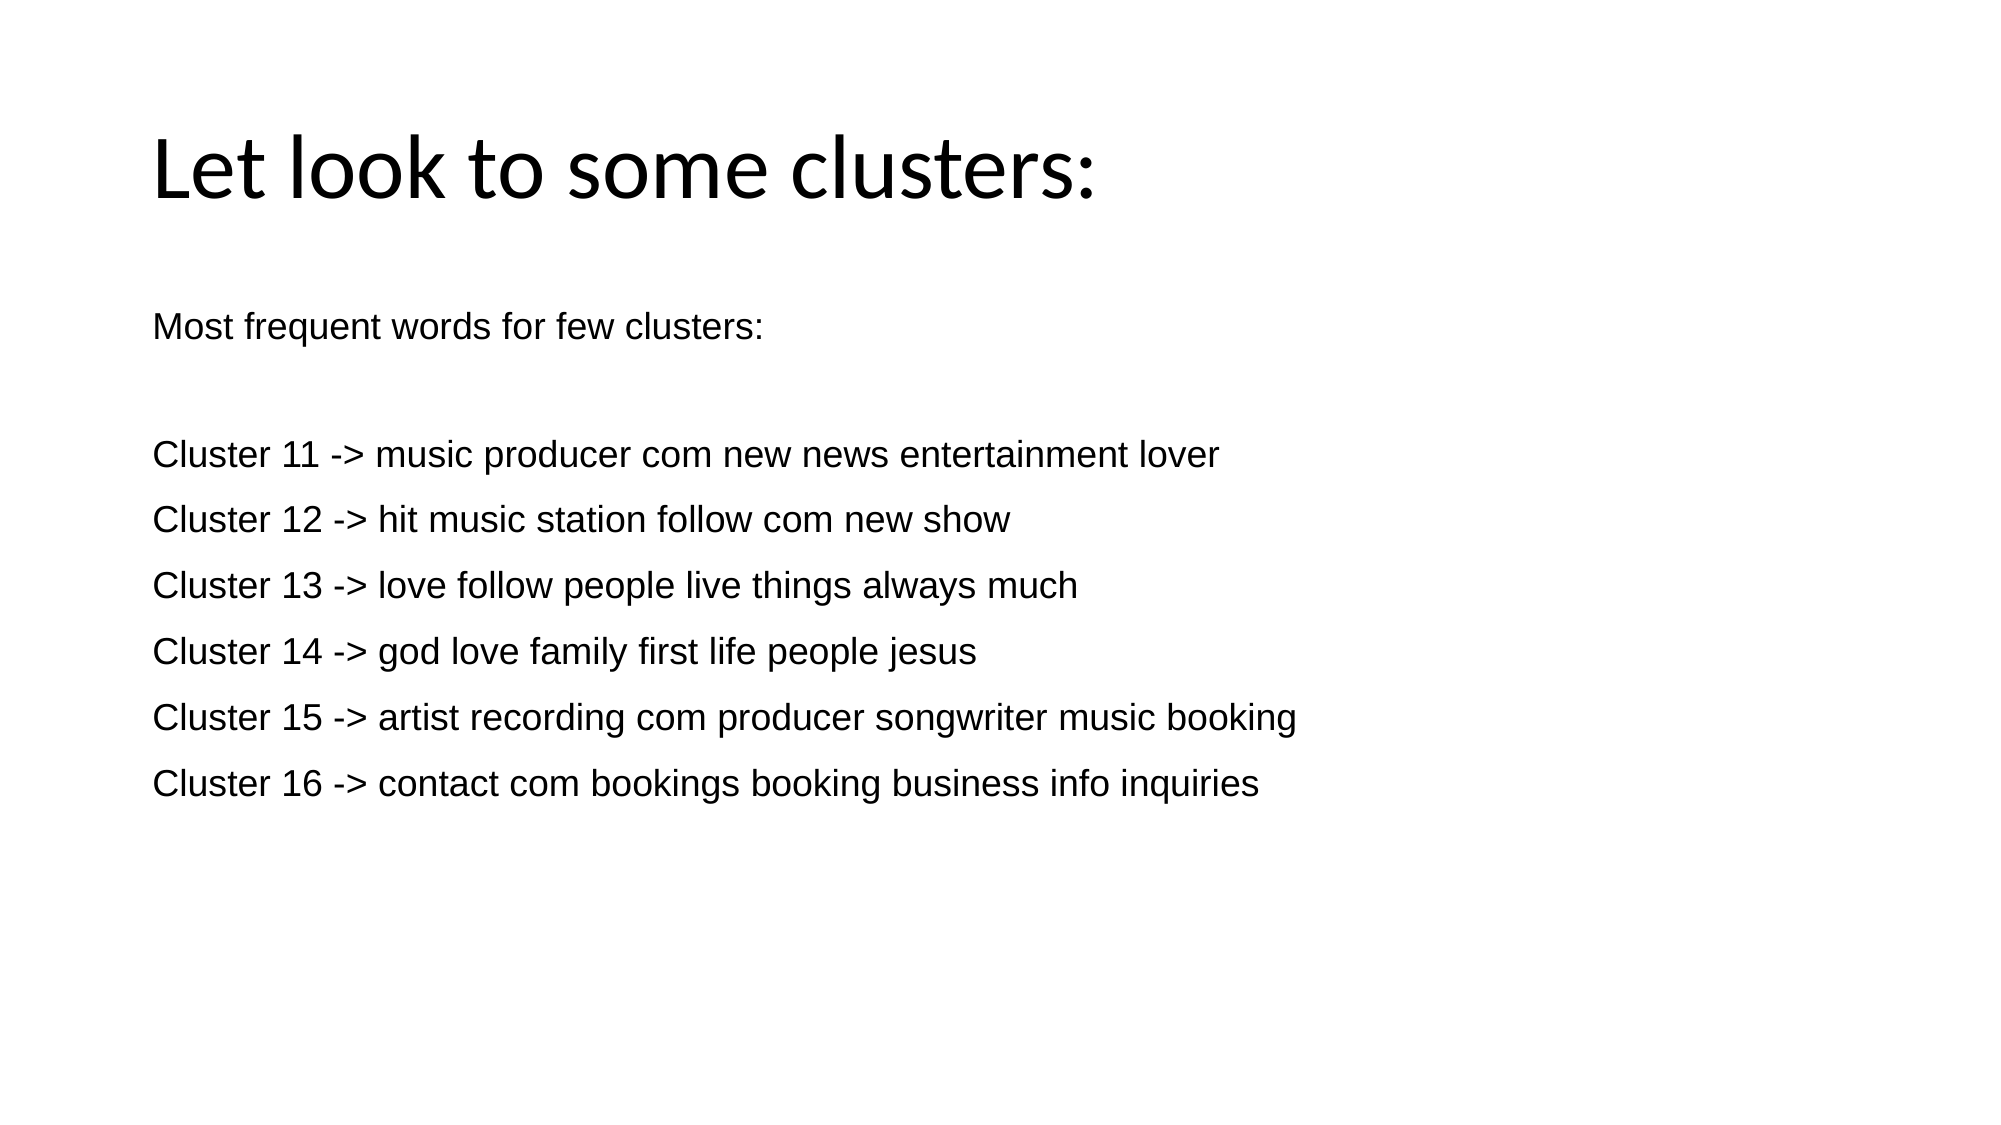

# Let look to some clusters:
Most frequent words for few clusters:

Cluster 11 -> music producer com new news entertainment lover
Cluster 12 -> hit music station follow com new show
Cluster 13 -> love follow people live things always much
Cluster 14 -> god love family first life people jesus
Cluster 15 -> artist recording com producer songwriter music booking
Cluster 16 -> contact com bookings booking business info inquiries